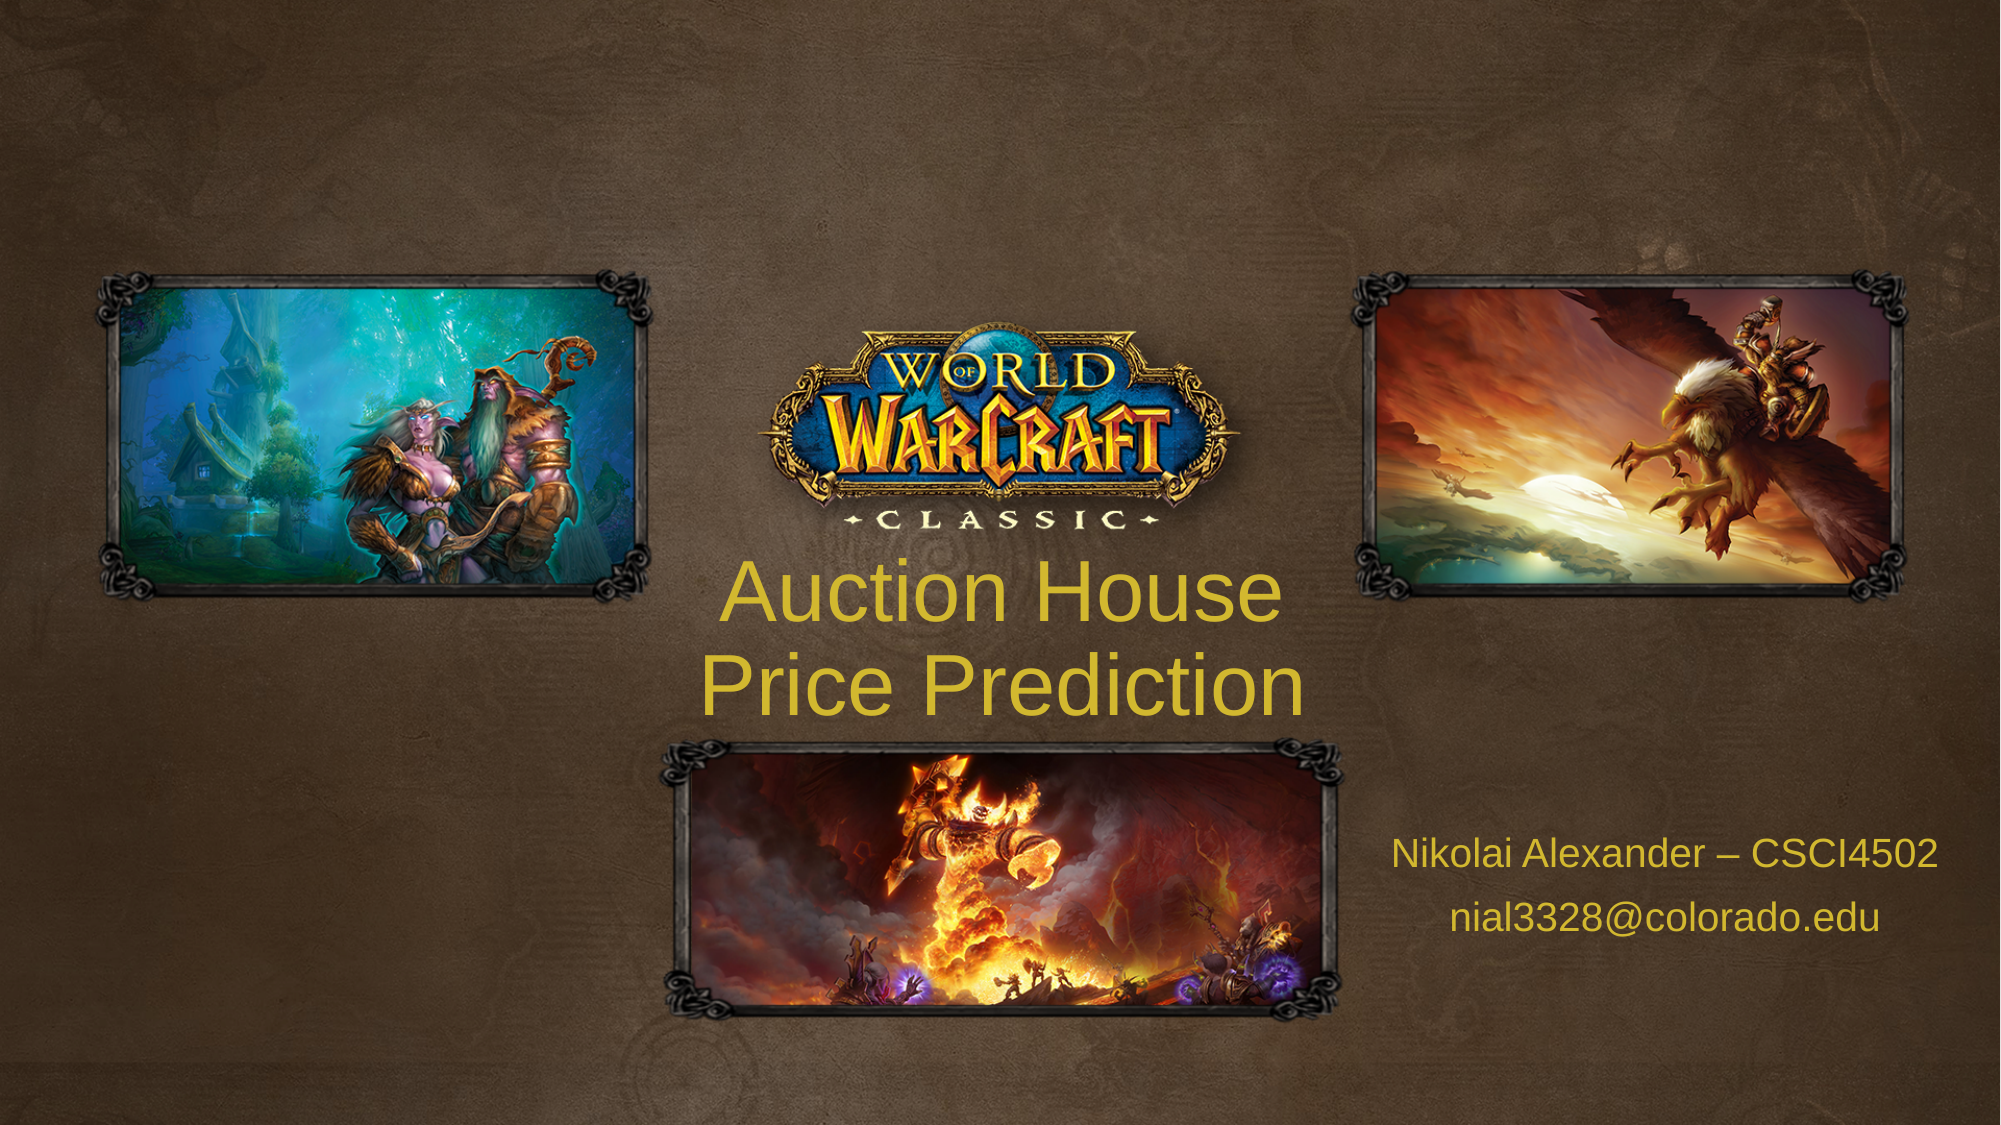

# Auction House Price Prediction
Nikolai Alexander – CSCI4502
nial3328@colorado.edu